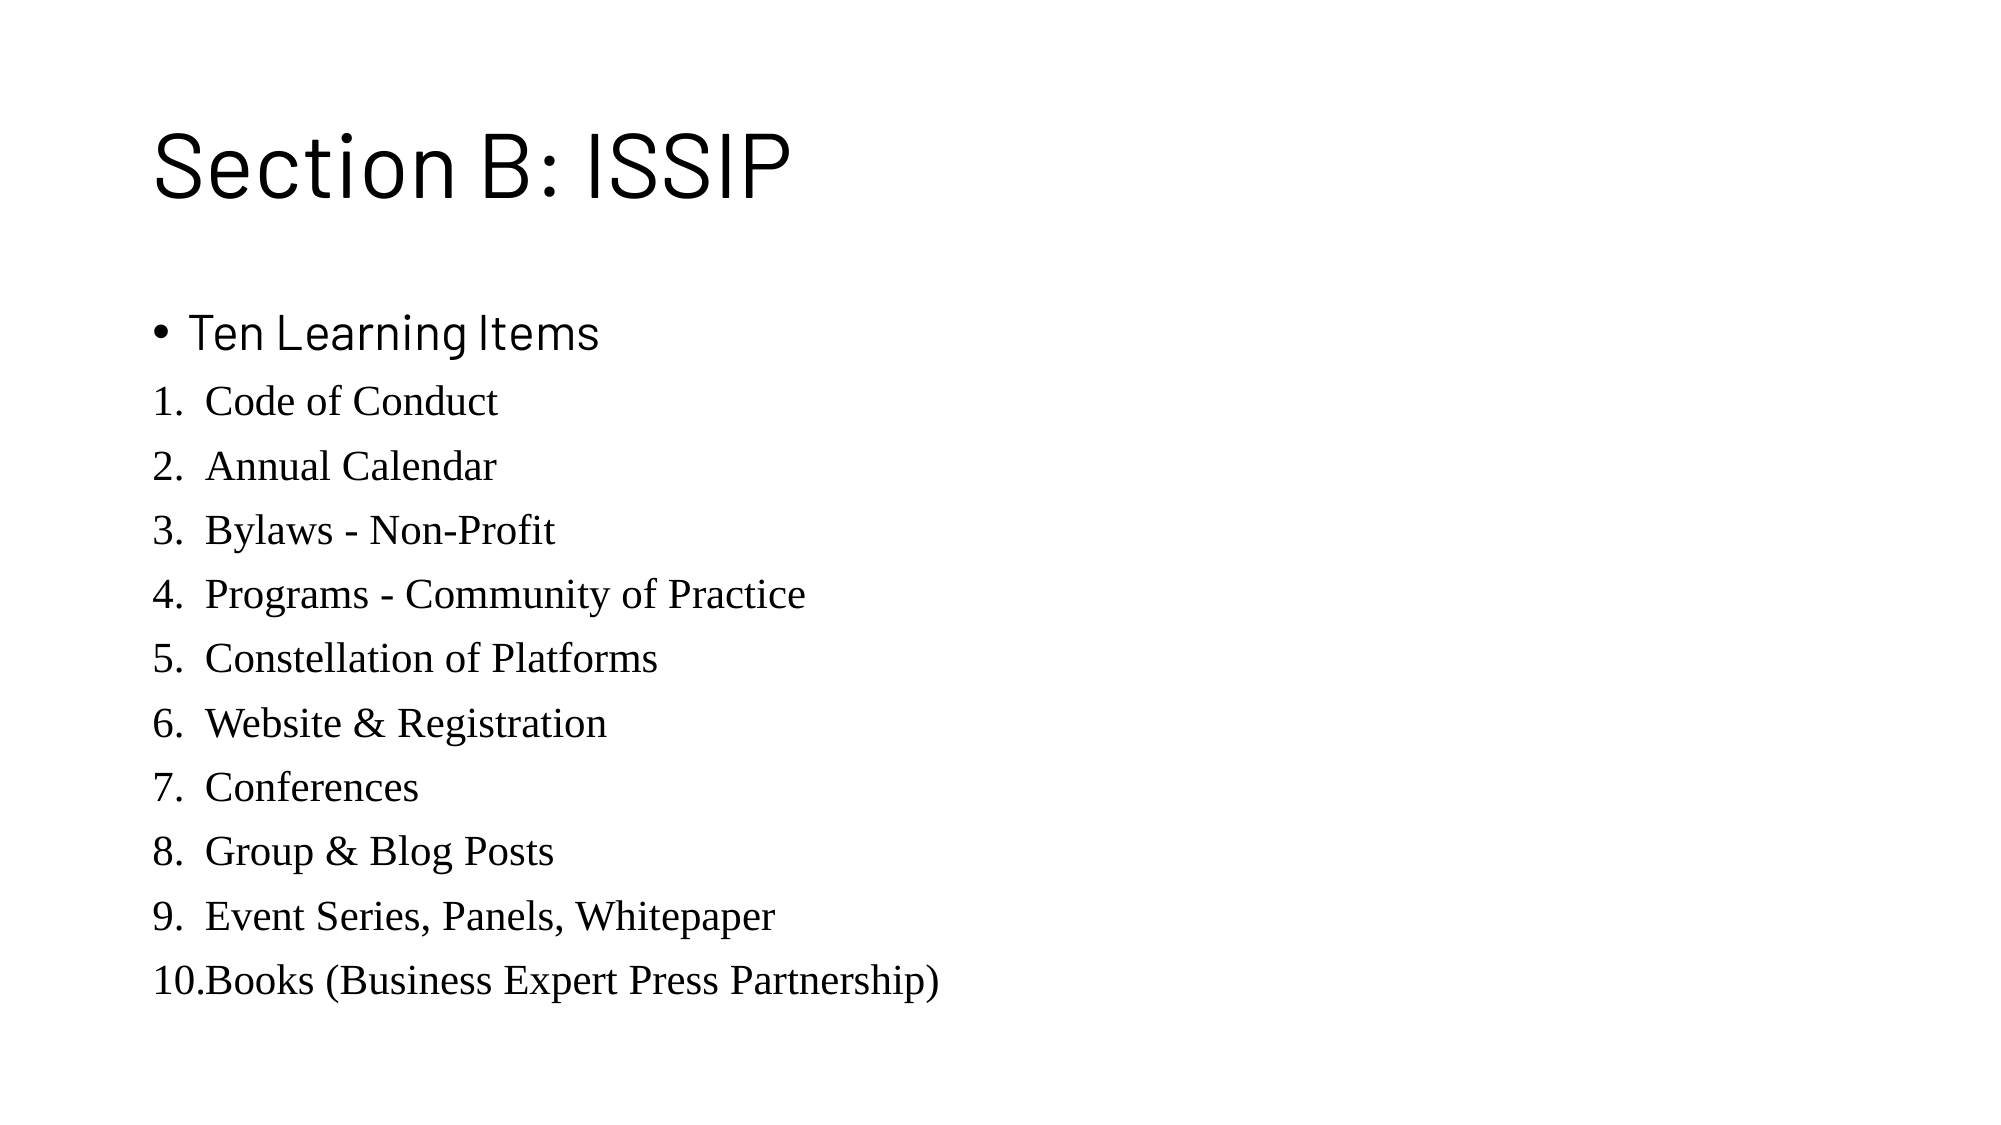

# Section B: ISSIP
Ten Learning Items
Code of Conduct
Annual Calendar
Bylaws - Non-Profit
Programs - Community of Practice
Constellation of Platforms
Website & Registration
Conferences
Group & Blog Posts
Event Series, Panels, Whitepaper
Books (Business Expert Press Partnership)